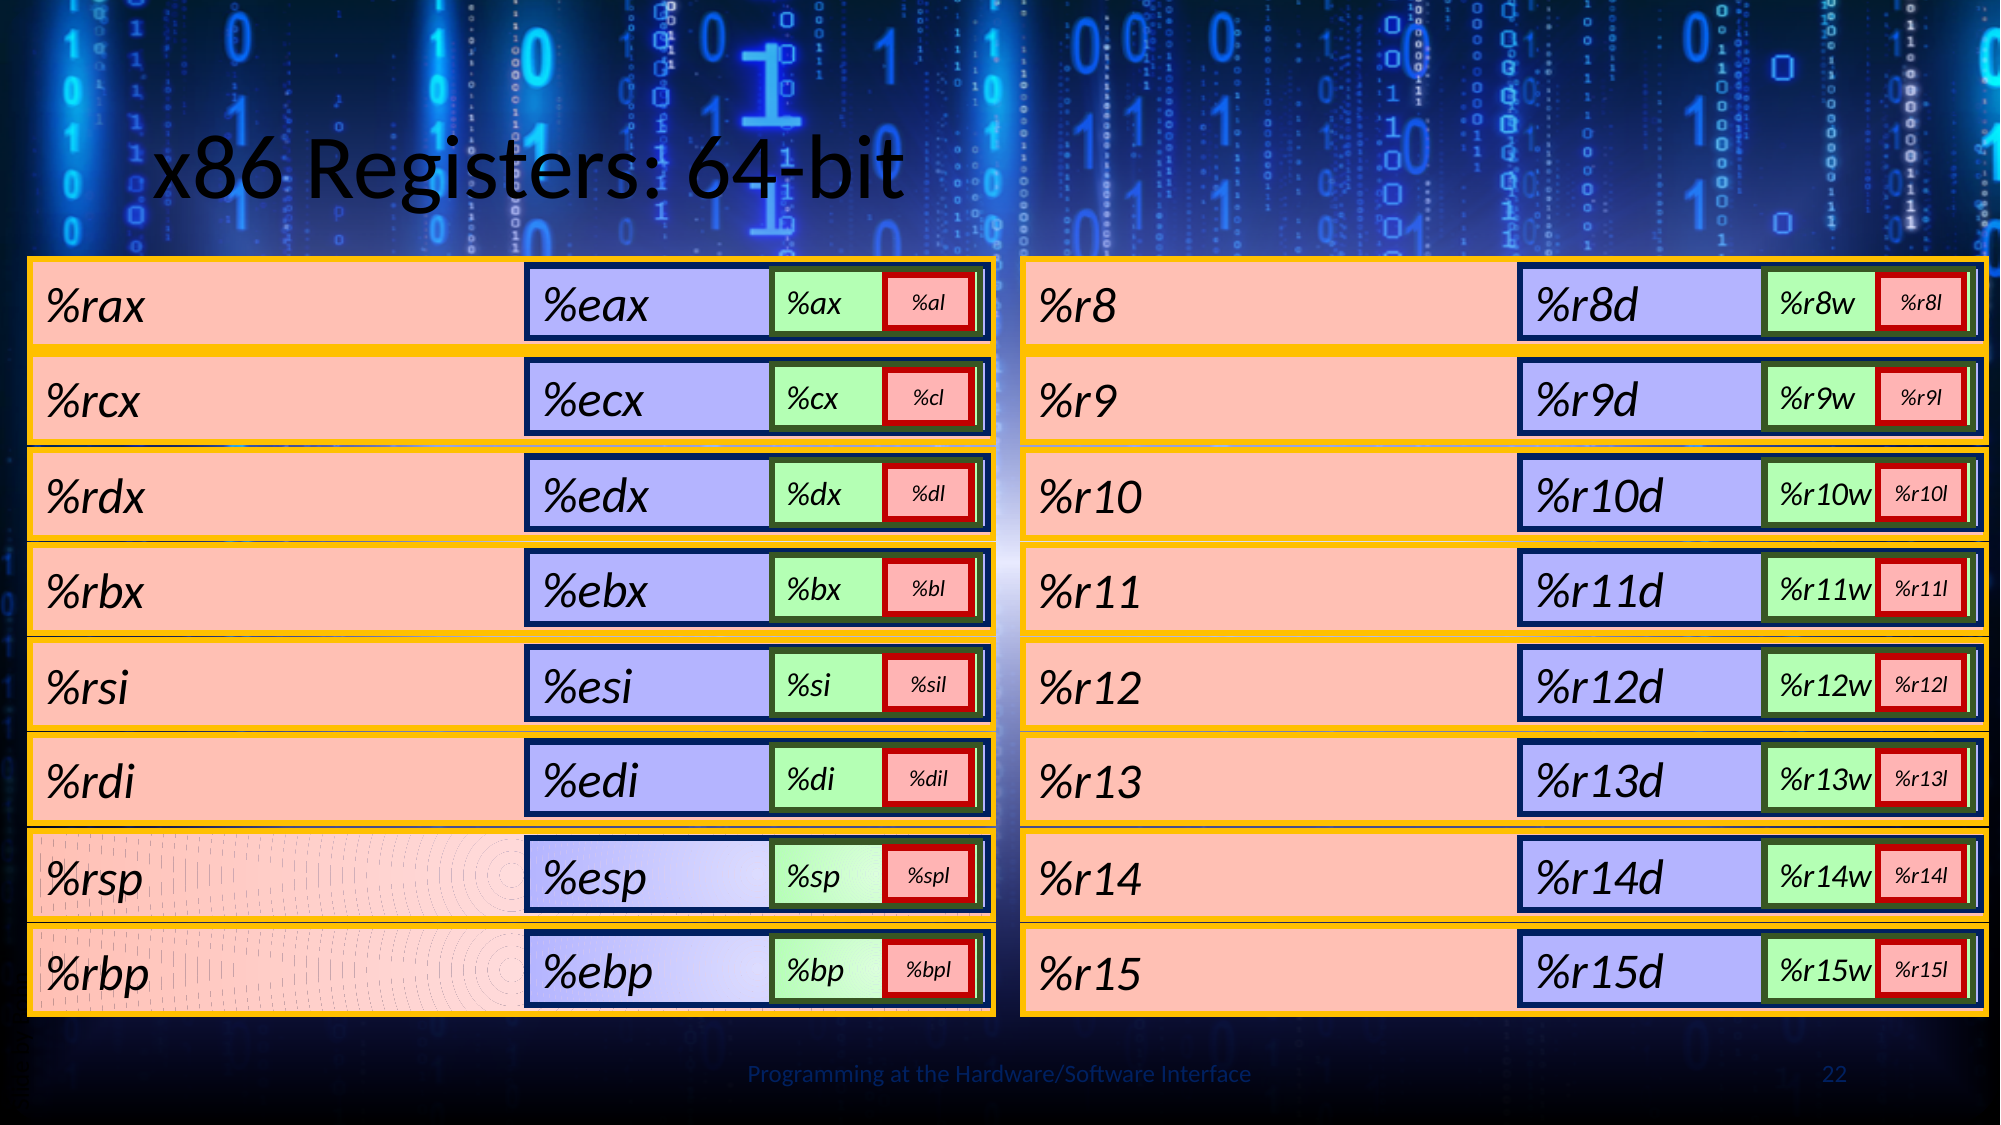

# x86 Registers: 64-bit
%rax
%eax
%ax
%al
%r8
%r8d
%r8w
%r8l
%rcx
%ecx
%cx
%cl
%r9
%r9d
%r9w
%r9l
%rdx
%edx
%dx
%dl
%r10
%r10d
%r10w
%r10l
%rbx
%ebx
%bx
%bl
%r11
%r11d
%r11w
%r11l
%rsi
%esi
%si
%sil
%r12
%r12d
%r12w
%r12l
%rdi
%edi
%di
%dil
%r13
%r13d
%r13w
%r13l
%rsp
%esp
%sp
%spl
%r14
%r14d
%r14w
%r14l
%rbp
%ebp
%bp
%bpl
%r15
%r15d
%r15w
%r15l
Slide by Bohn
Programming at the Hardware/Software Interface
22